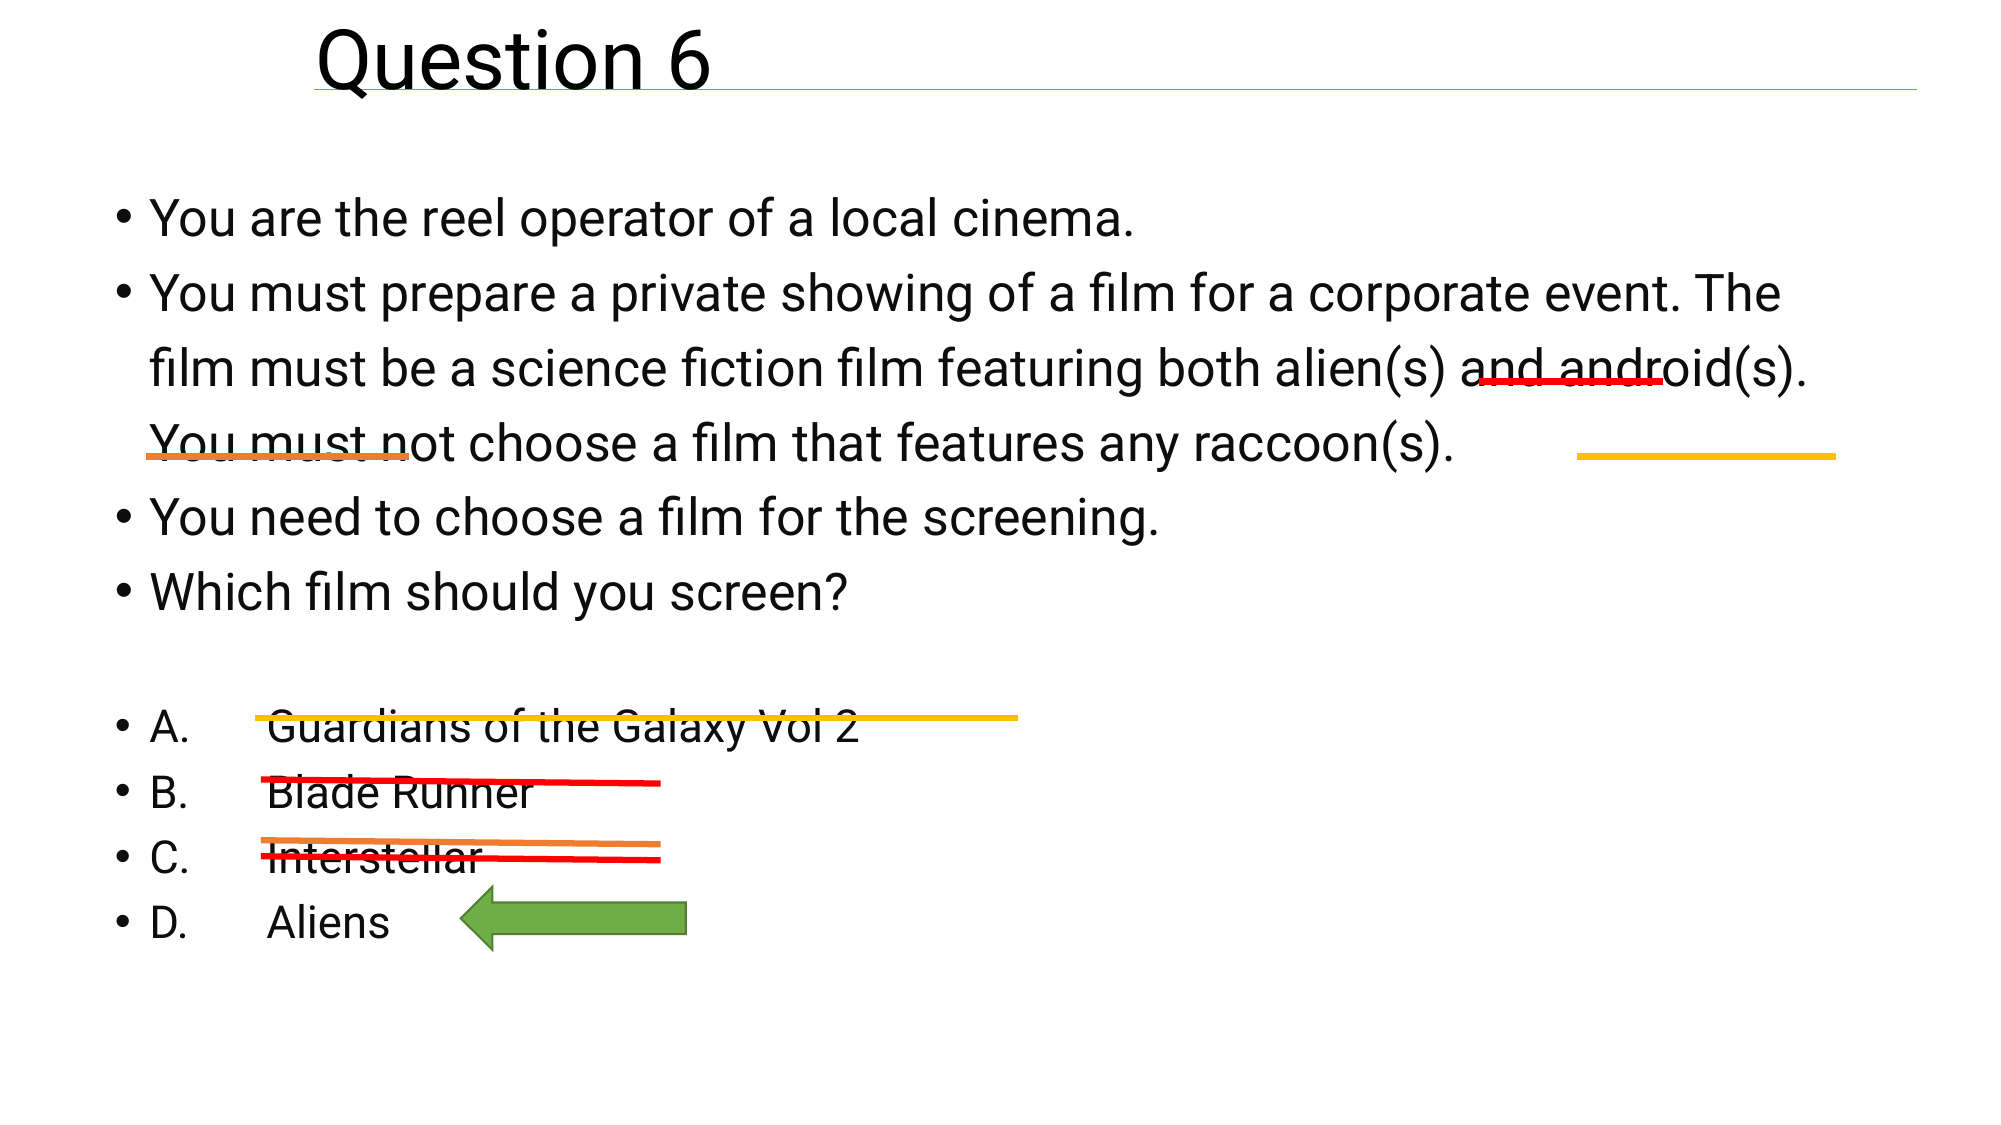

# Question 6
You are the reel operator of a local cinema.
You must prepare a private showing of a film for a corporate event. The film must be a science fiction film featuring both alien(s) and android(s). You must not choose a film that features any raccoon(s).
You need to choose a film for the screening.
Which film should you screen?
A. 	Guardians of the Galaxy Vol 2
B. 	Blade Runner
C. 	Interstellar
D. 	Aliens